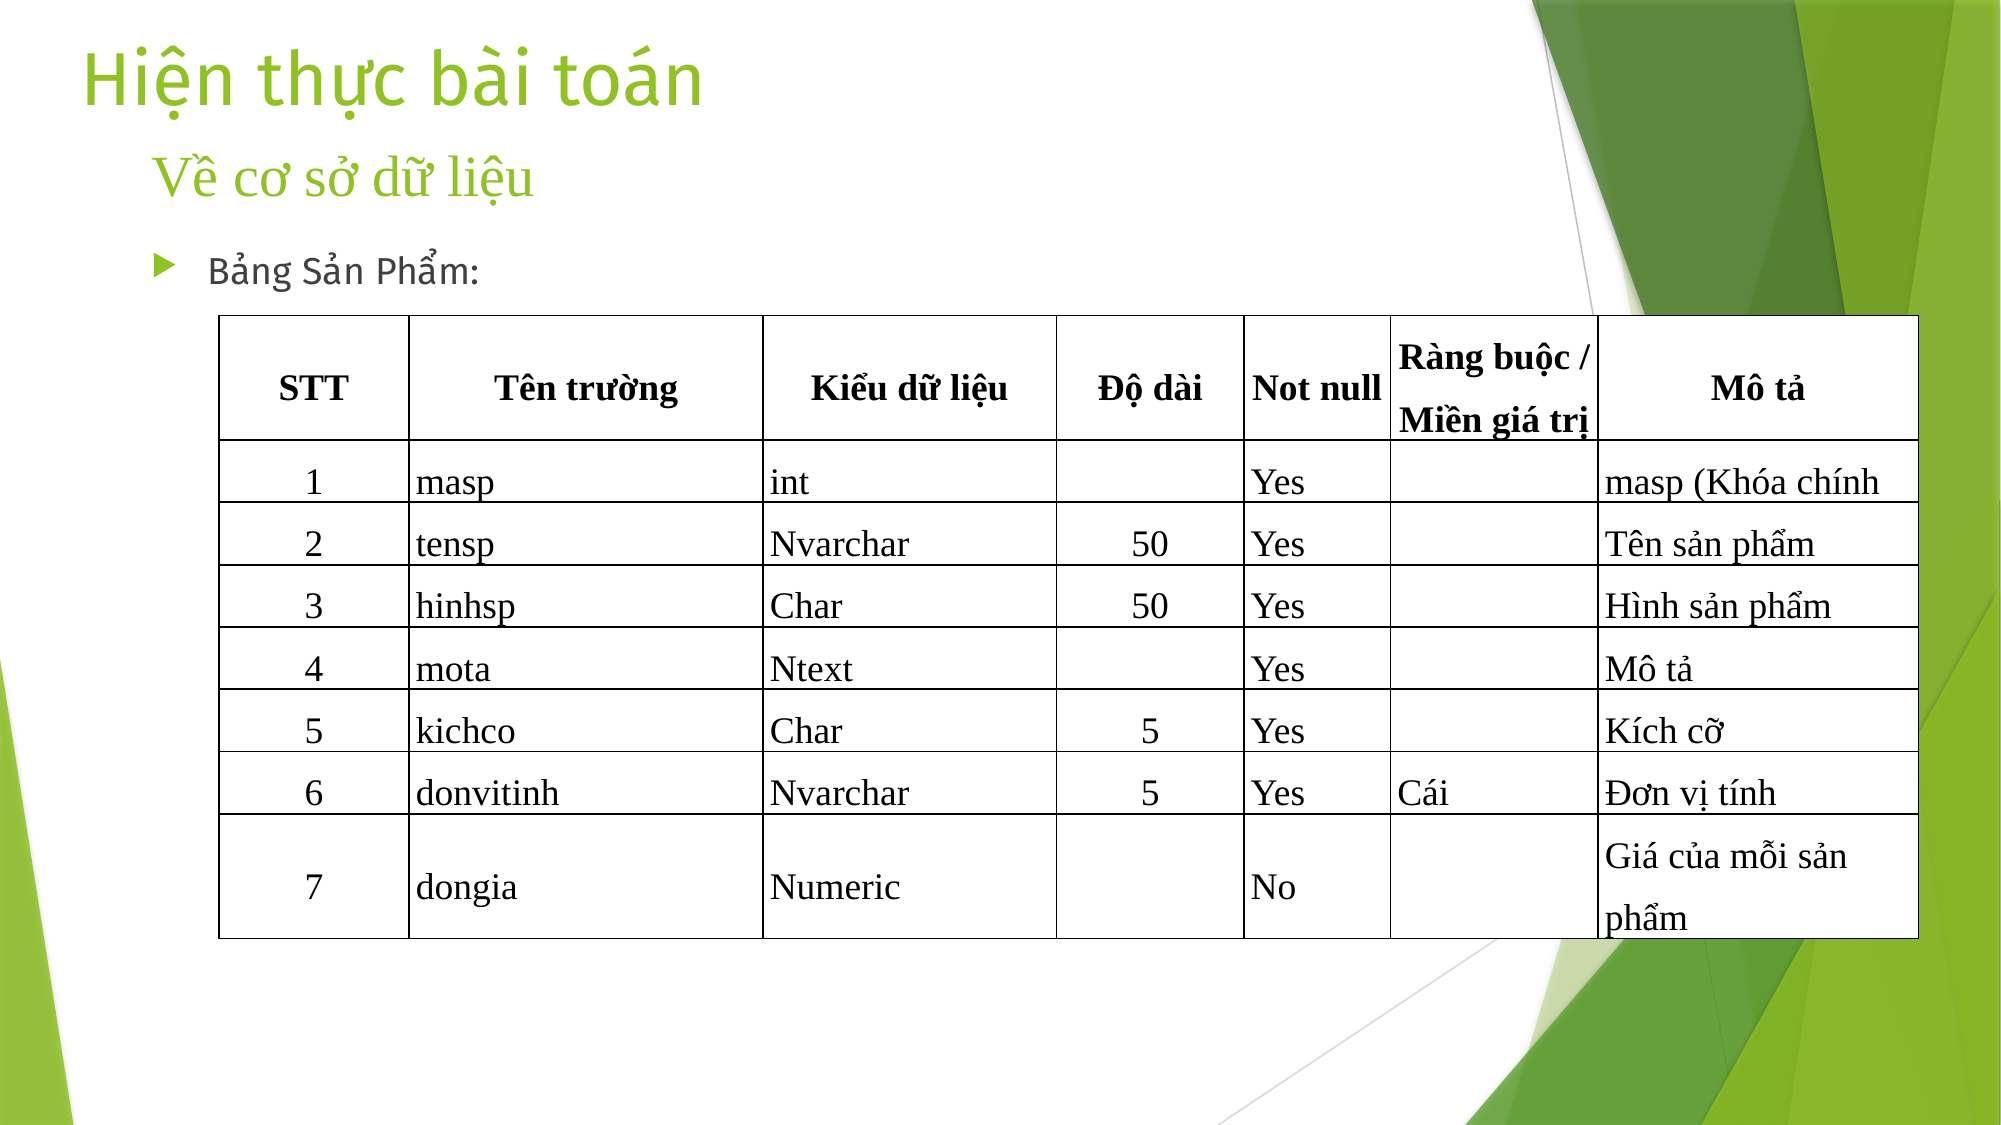

# Hiện thực bài toán
Về cơ sở dữ liệu
Bảng Sản Phẩm:

| STT | Tên trường | Kiểu dữ liệu | Độ dài | Not null | Ràng buộc / Miền giá trị | Mô tả |
| --- | --- | --- | --- | --- | --- | --- |
| 1 | masp | int |  | Yes |  | masp (Khóa chính |
| 2 | tensp | Nvarchar | 50 | Yes |  | Tên sản phẩm |
| 3 | hinhsp | Char | 50 | Yes |  | Hình sản phẩm |
| 4 | mota | Ntext |  | Yes |  | Mô tả |
| 5 | kichco | Char | 5 | Yes |  | Kích cỡ |
| 6 | donvitinh | Nvarchar | 5 | Yes | Cái | Đơn vị tính |
| 7 | dongia | Numeric |  | No |  | Giá của mỗi sản phẩm |